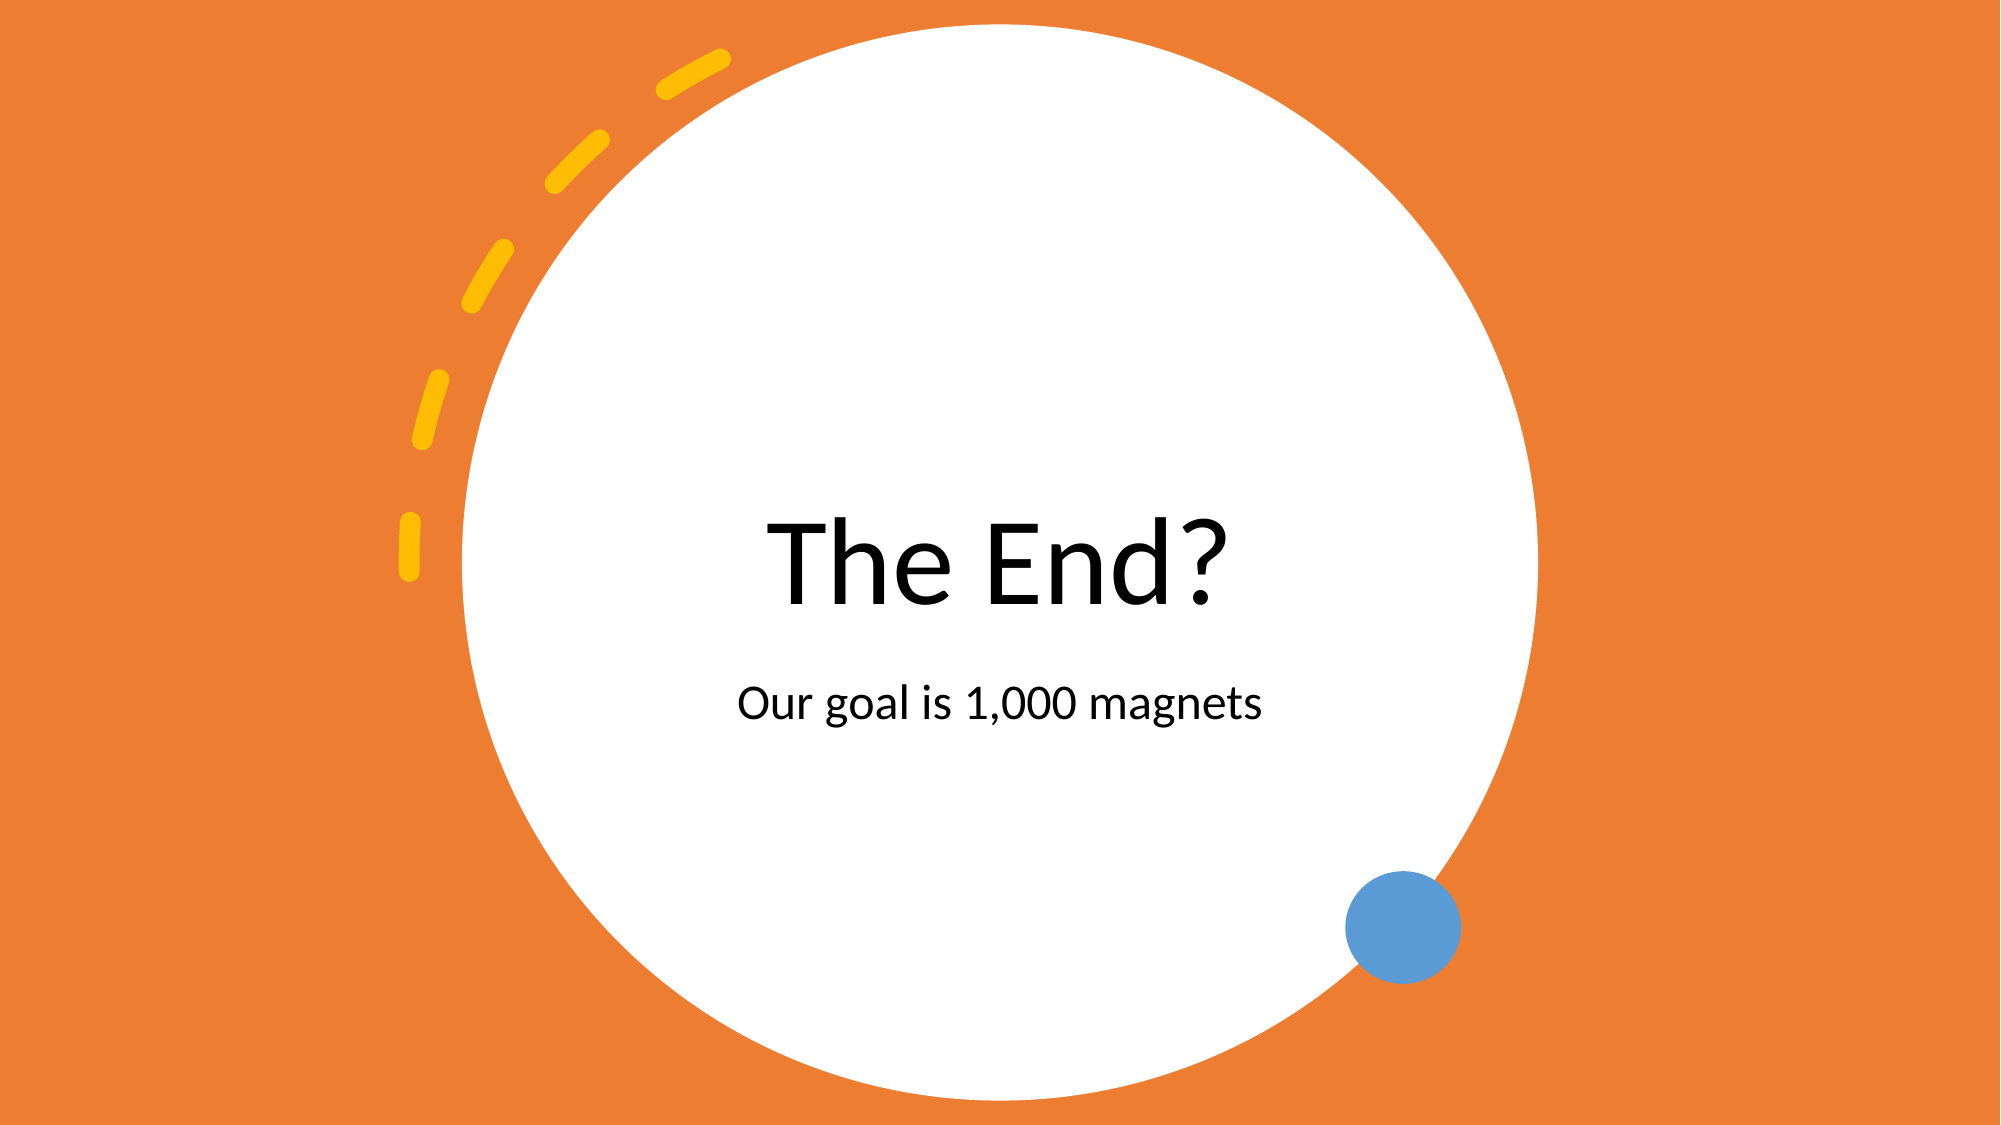

# The End?
Our goal is 1,000 magnets